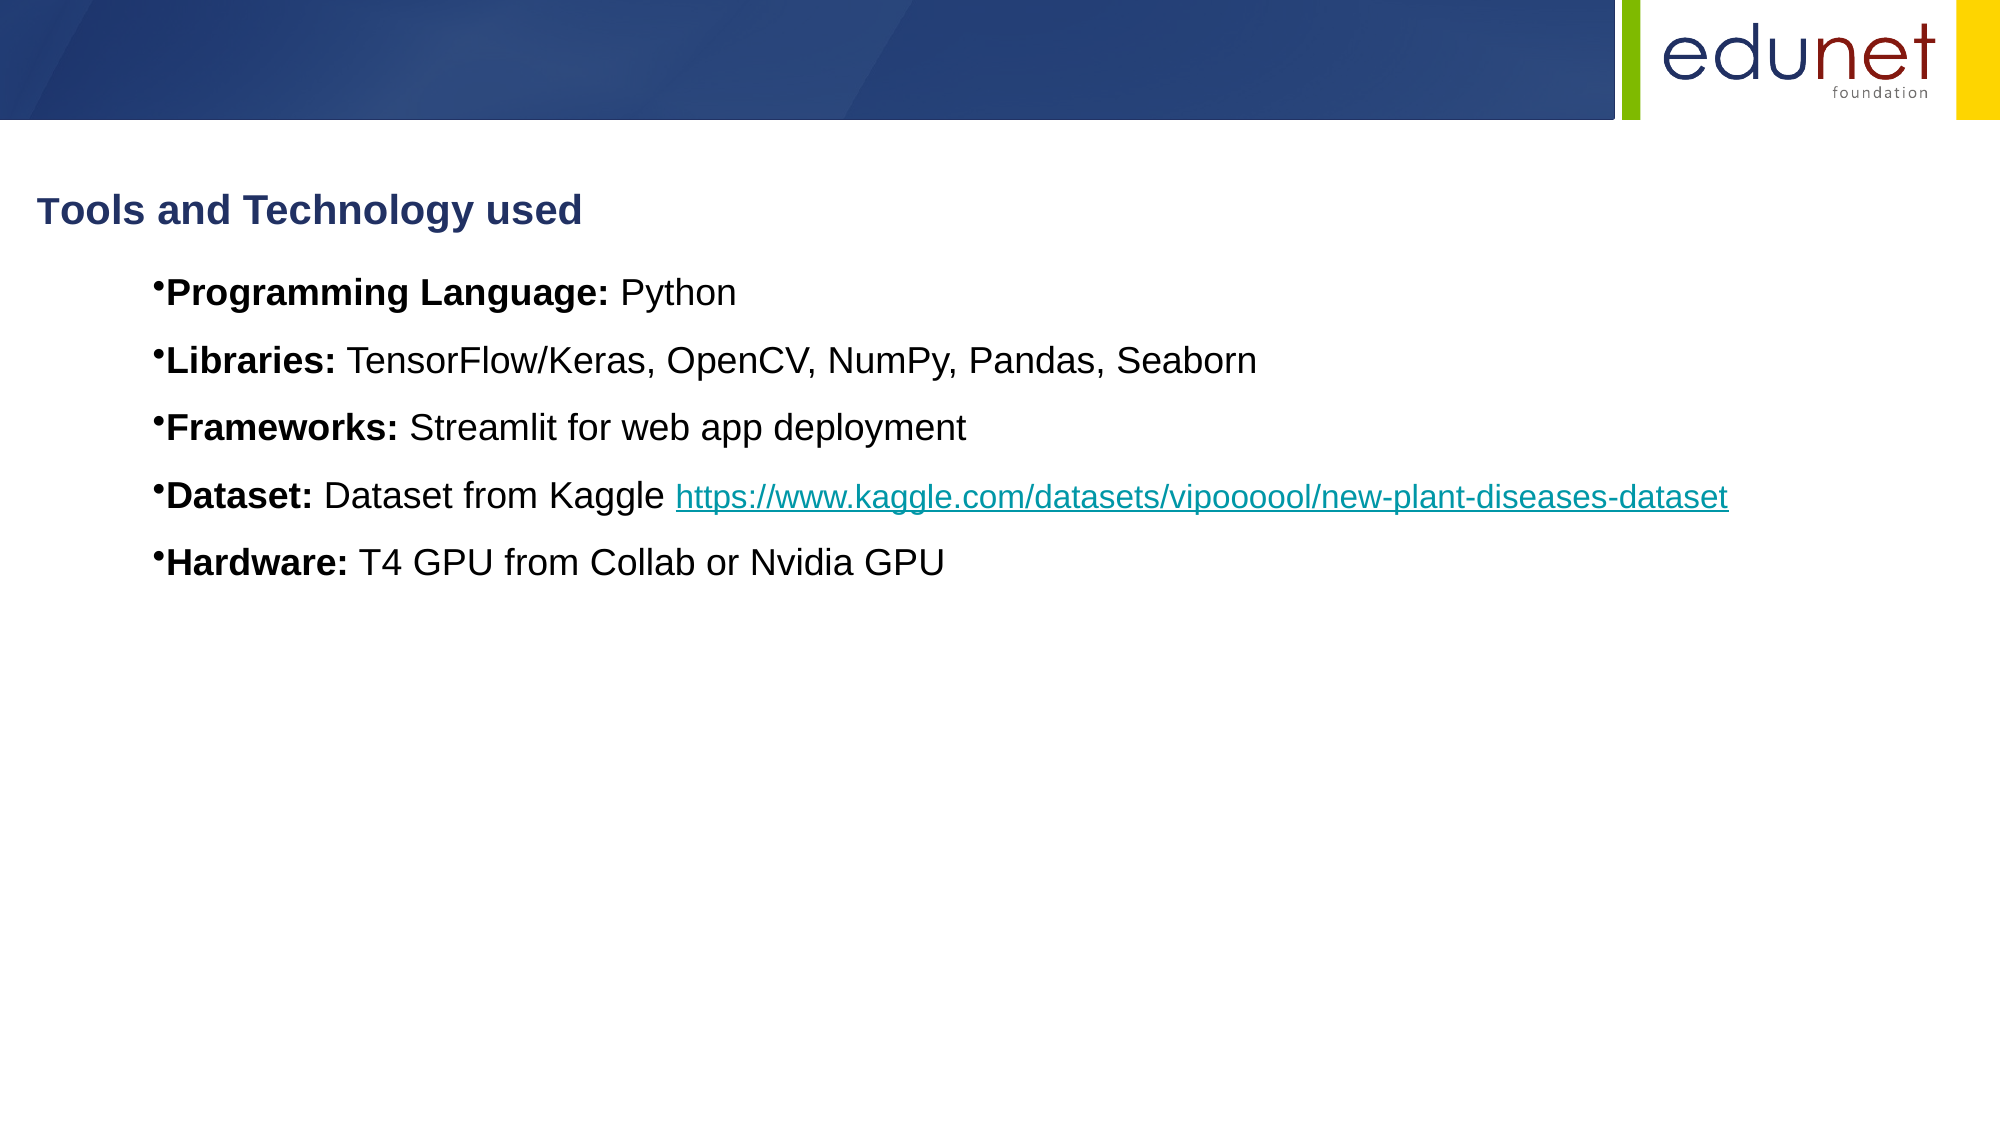

Tools and Technology used
Programming Language: Python
Libraries: TensorFlow/Keras, OpenCV, NumPy, Pandas, Seaborn
Frameworks: Streamlit for web app deployment
Dataset: Dataset from Kaggle https://www.kaggle.com/datasets/vipoooool/new-plant-diseases-dataset
Hardware: T4 GPU from Collab or Nvidia GPU